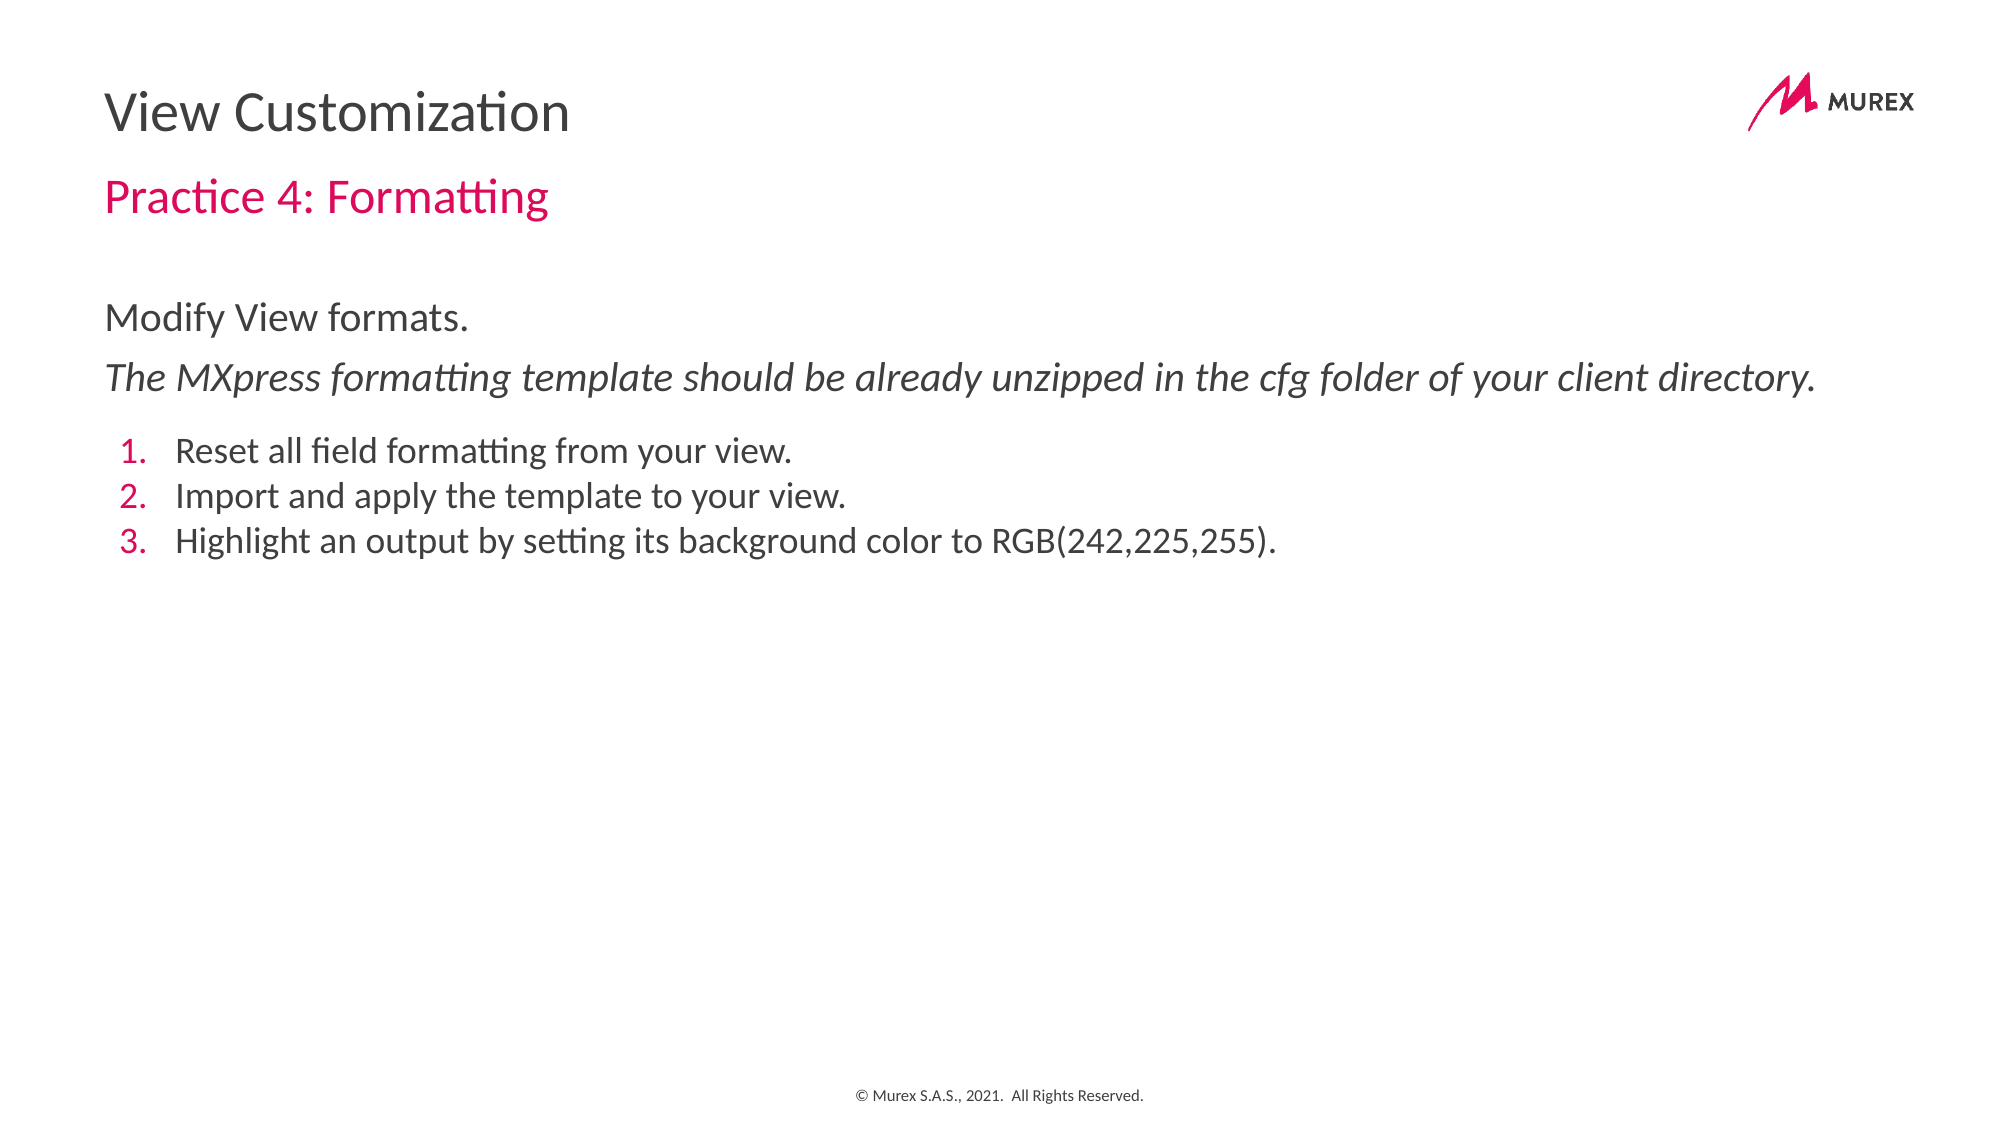

# View Customization
Practice 4: Formatting

Modify View formats.
The MXpress formatting template should be already unzipped in the cfg folder of your client directory.

Reset all field formatting from your view.
Import and apply the template to your view.
Highlight an output by setting its background color to RGB(242,225,255).